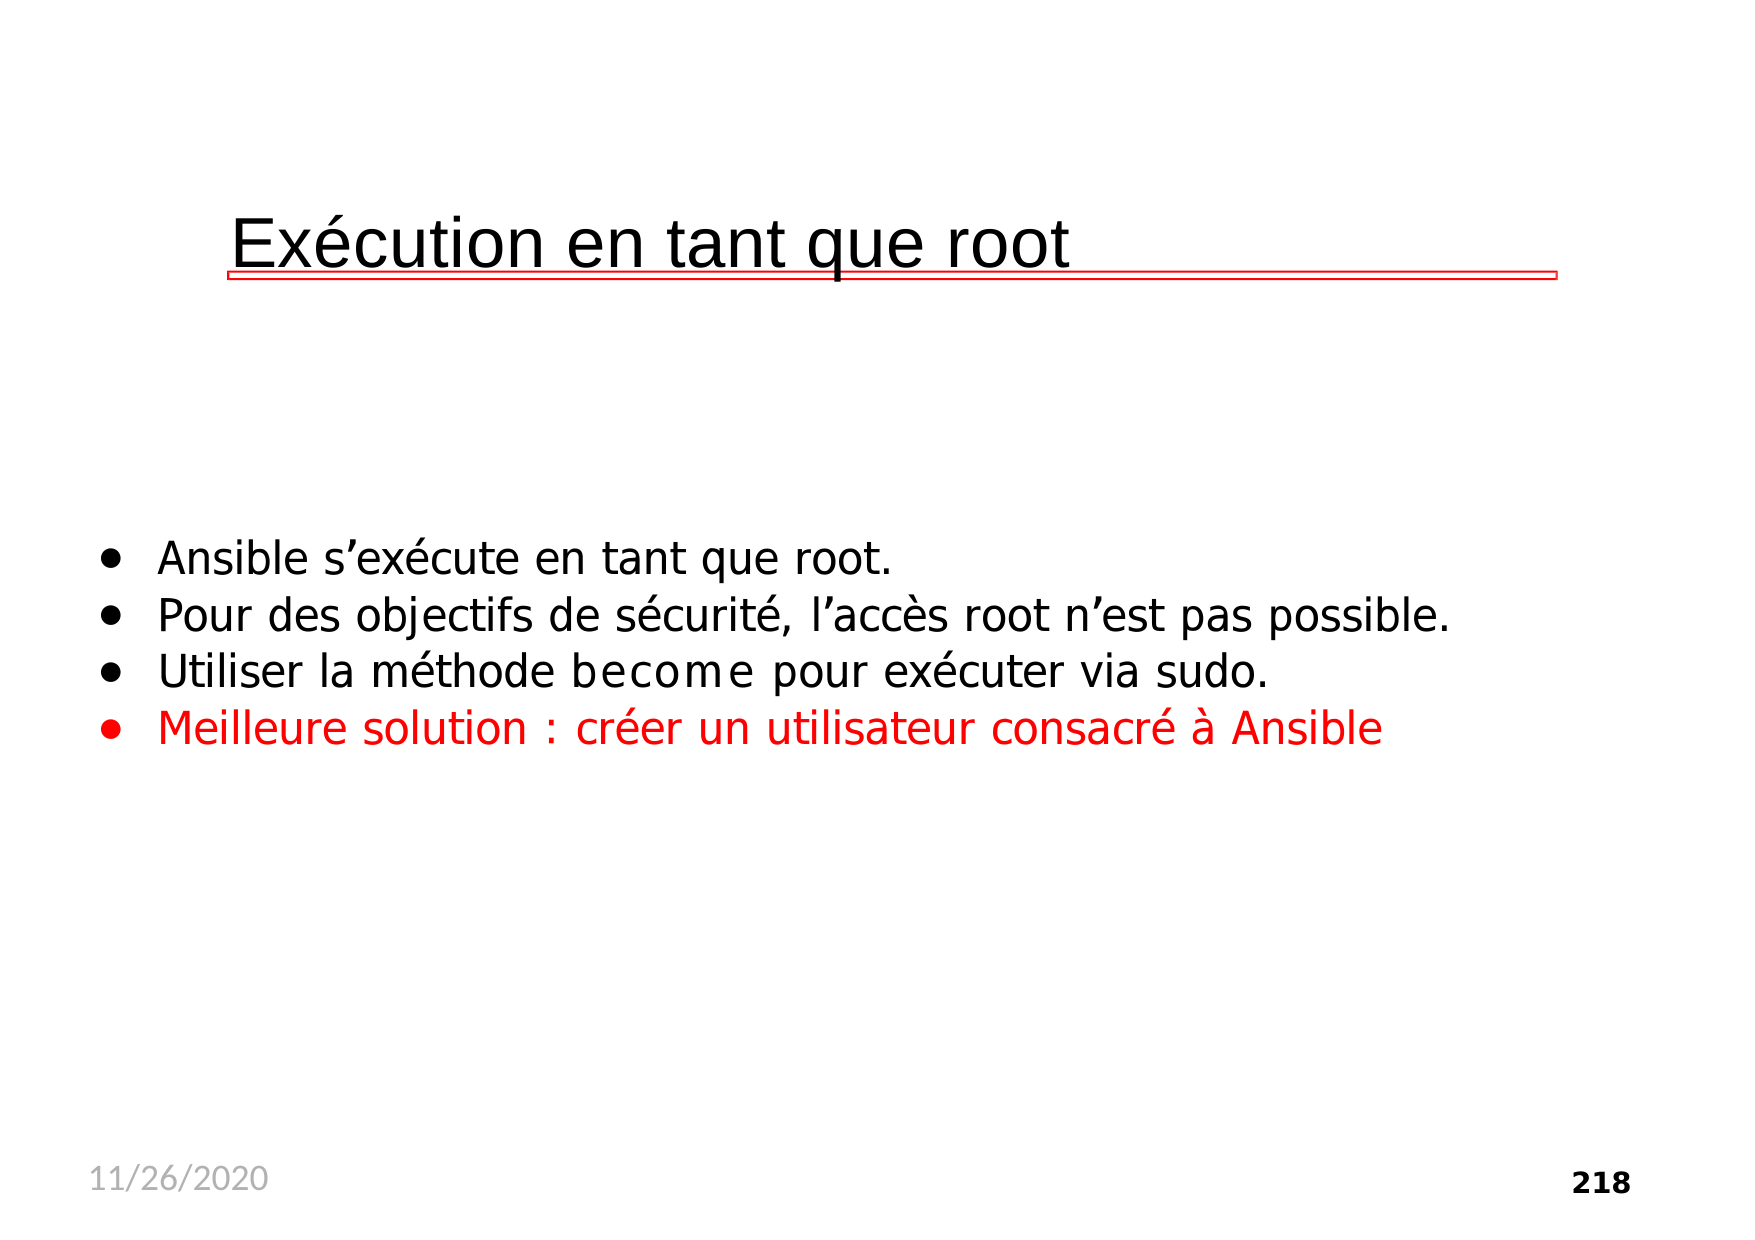

# Exécution en tant que root
Ansible s’exécute en tant que root.
Pour des objectifs de sécurité, l’accès root n’est pas possible.
Utiliser la méthode become pour exécuter via sudo.
Meilleure solution : créer un utilisateur consacré à Ansible
11/26/2020
218